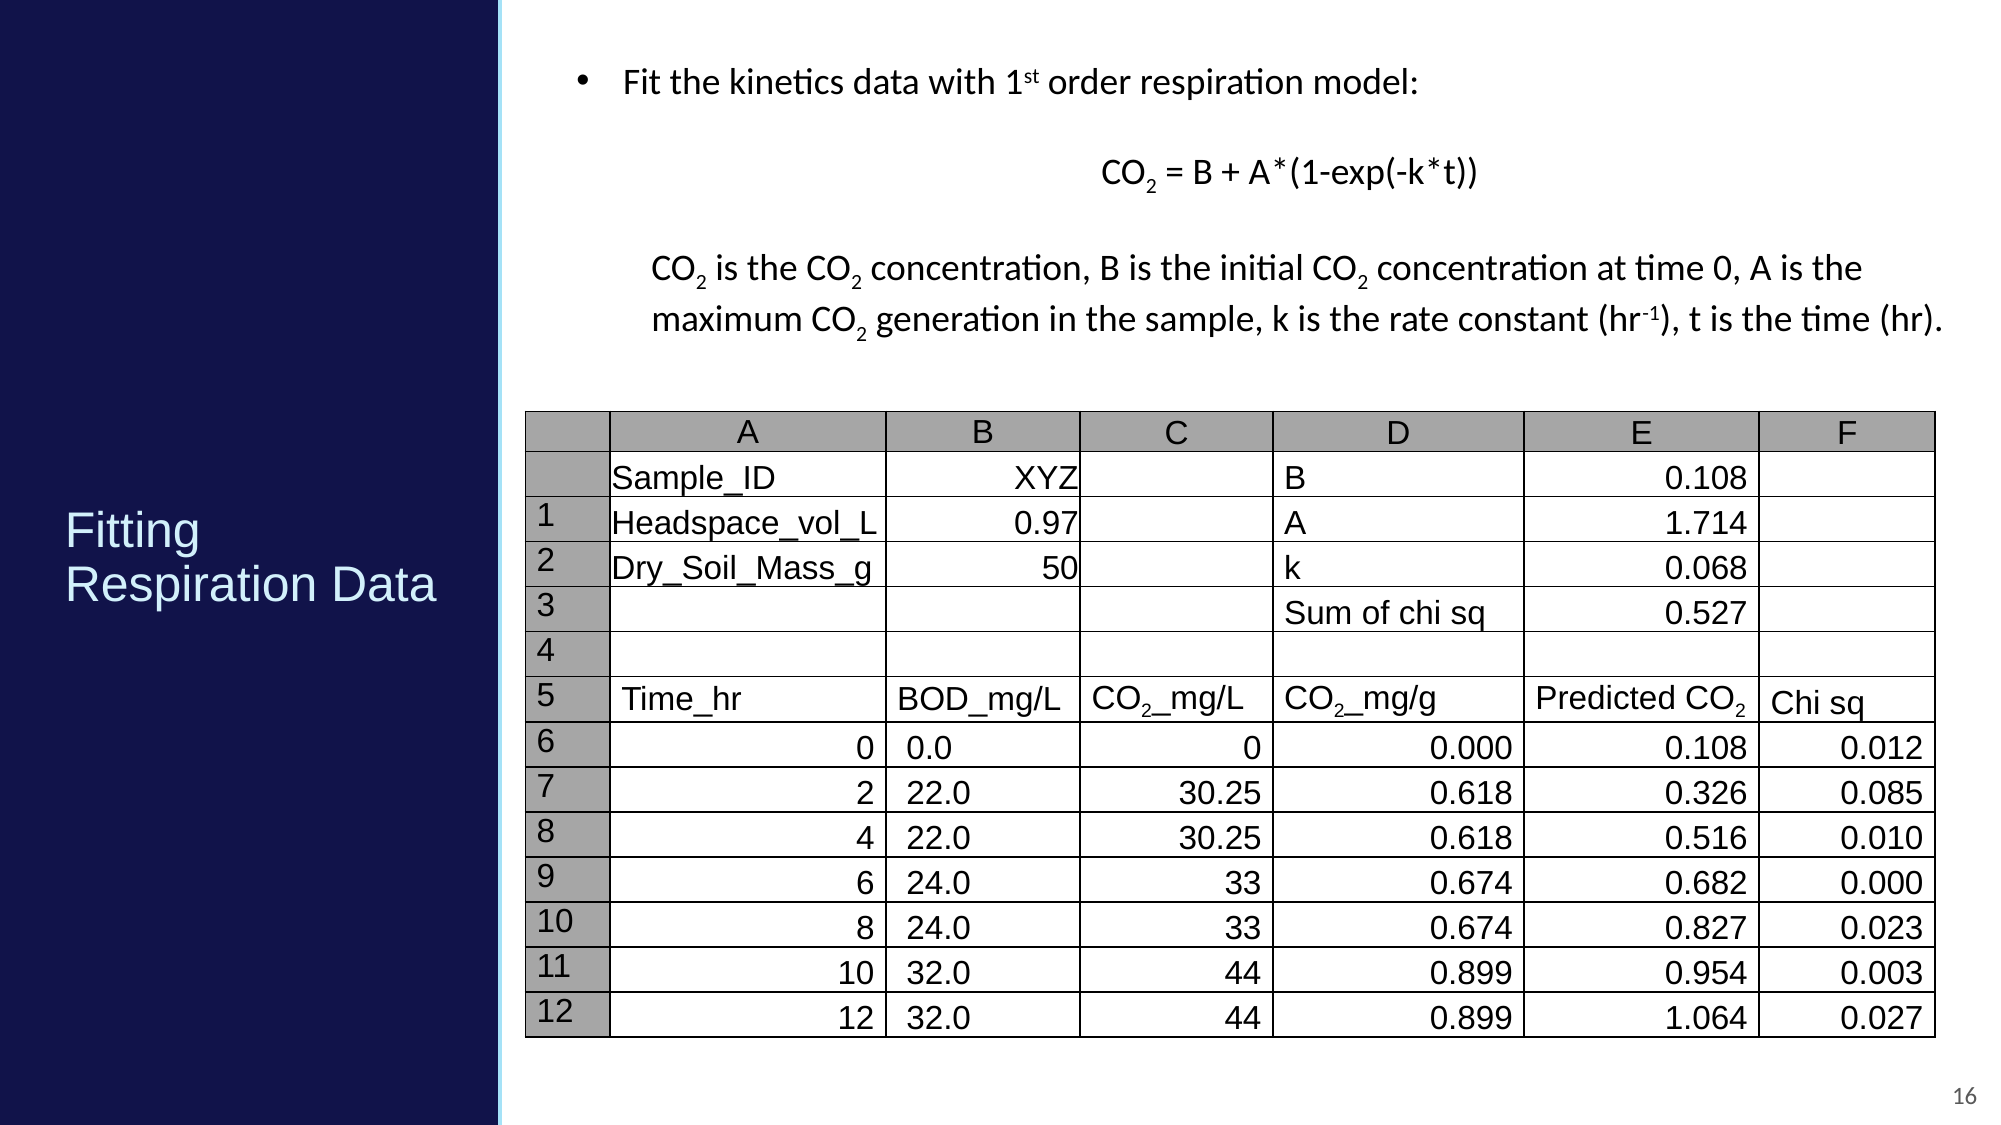

Fit the kinetics data with 1st order respiration model:

			CO2 = B + A*(1-exp(-k*t))

CO2 is the CO2 concentration, B is the initial CO2 concentration at time 0, A is the maximum CO2 generation in the sample, k is the rate constant (hr-1), t is the time (hr).
# Fitting Respiration Data
|  | A | B | C | D | E | F |
| --- | --- | --- | --- | --- | --- | --- |
|  | Sample\_ID | XYZ |  | B | 0.108 |  |
| 1 | Headspace\_vol\_L | 0.97 |  | A | 1.714 |  |
| 2 | Dry\_Soil\_Mass\_g | 50 |  | k | 0.068 |  |
| 3 |  |  |  | Sum of chi sq | 0.527 |  |
| 4 |  |  |  |  |  |  |
| 5 | Time\_hr | BOD\_mg/L | CO2\_mg/L | CO2\_mg/g | Predicted CO2 | Chi sq |
| 6 | 0 | 0.0 | 0 | 0.000 | 0.108 | 0.012 |
| 7 | 2 | 22.0 | 30.25 | 0.618 | 0.326 | 0.085 |
| 8 | 4 | 22.0 | 30.25 | 0.618 | 0.516 | 0.010 |
| 9 | 6 | 24.0 | 33 | 0.674 | 0.682 | 0.000 |
| 10 | 8 | 24.0 | 33 | 0.674 | 0.827 | 0.023 |
| 11 | 10 | 32.0 | 44 | 0.899 | 0.954 | 0.003 |
| 12 | 12 | 32.0 | 44 | 0.899 | 1.064 | 0.027 |
16